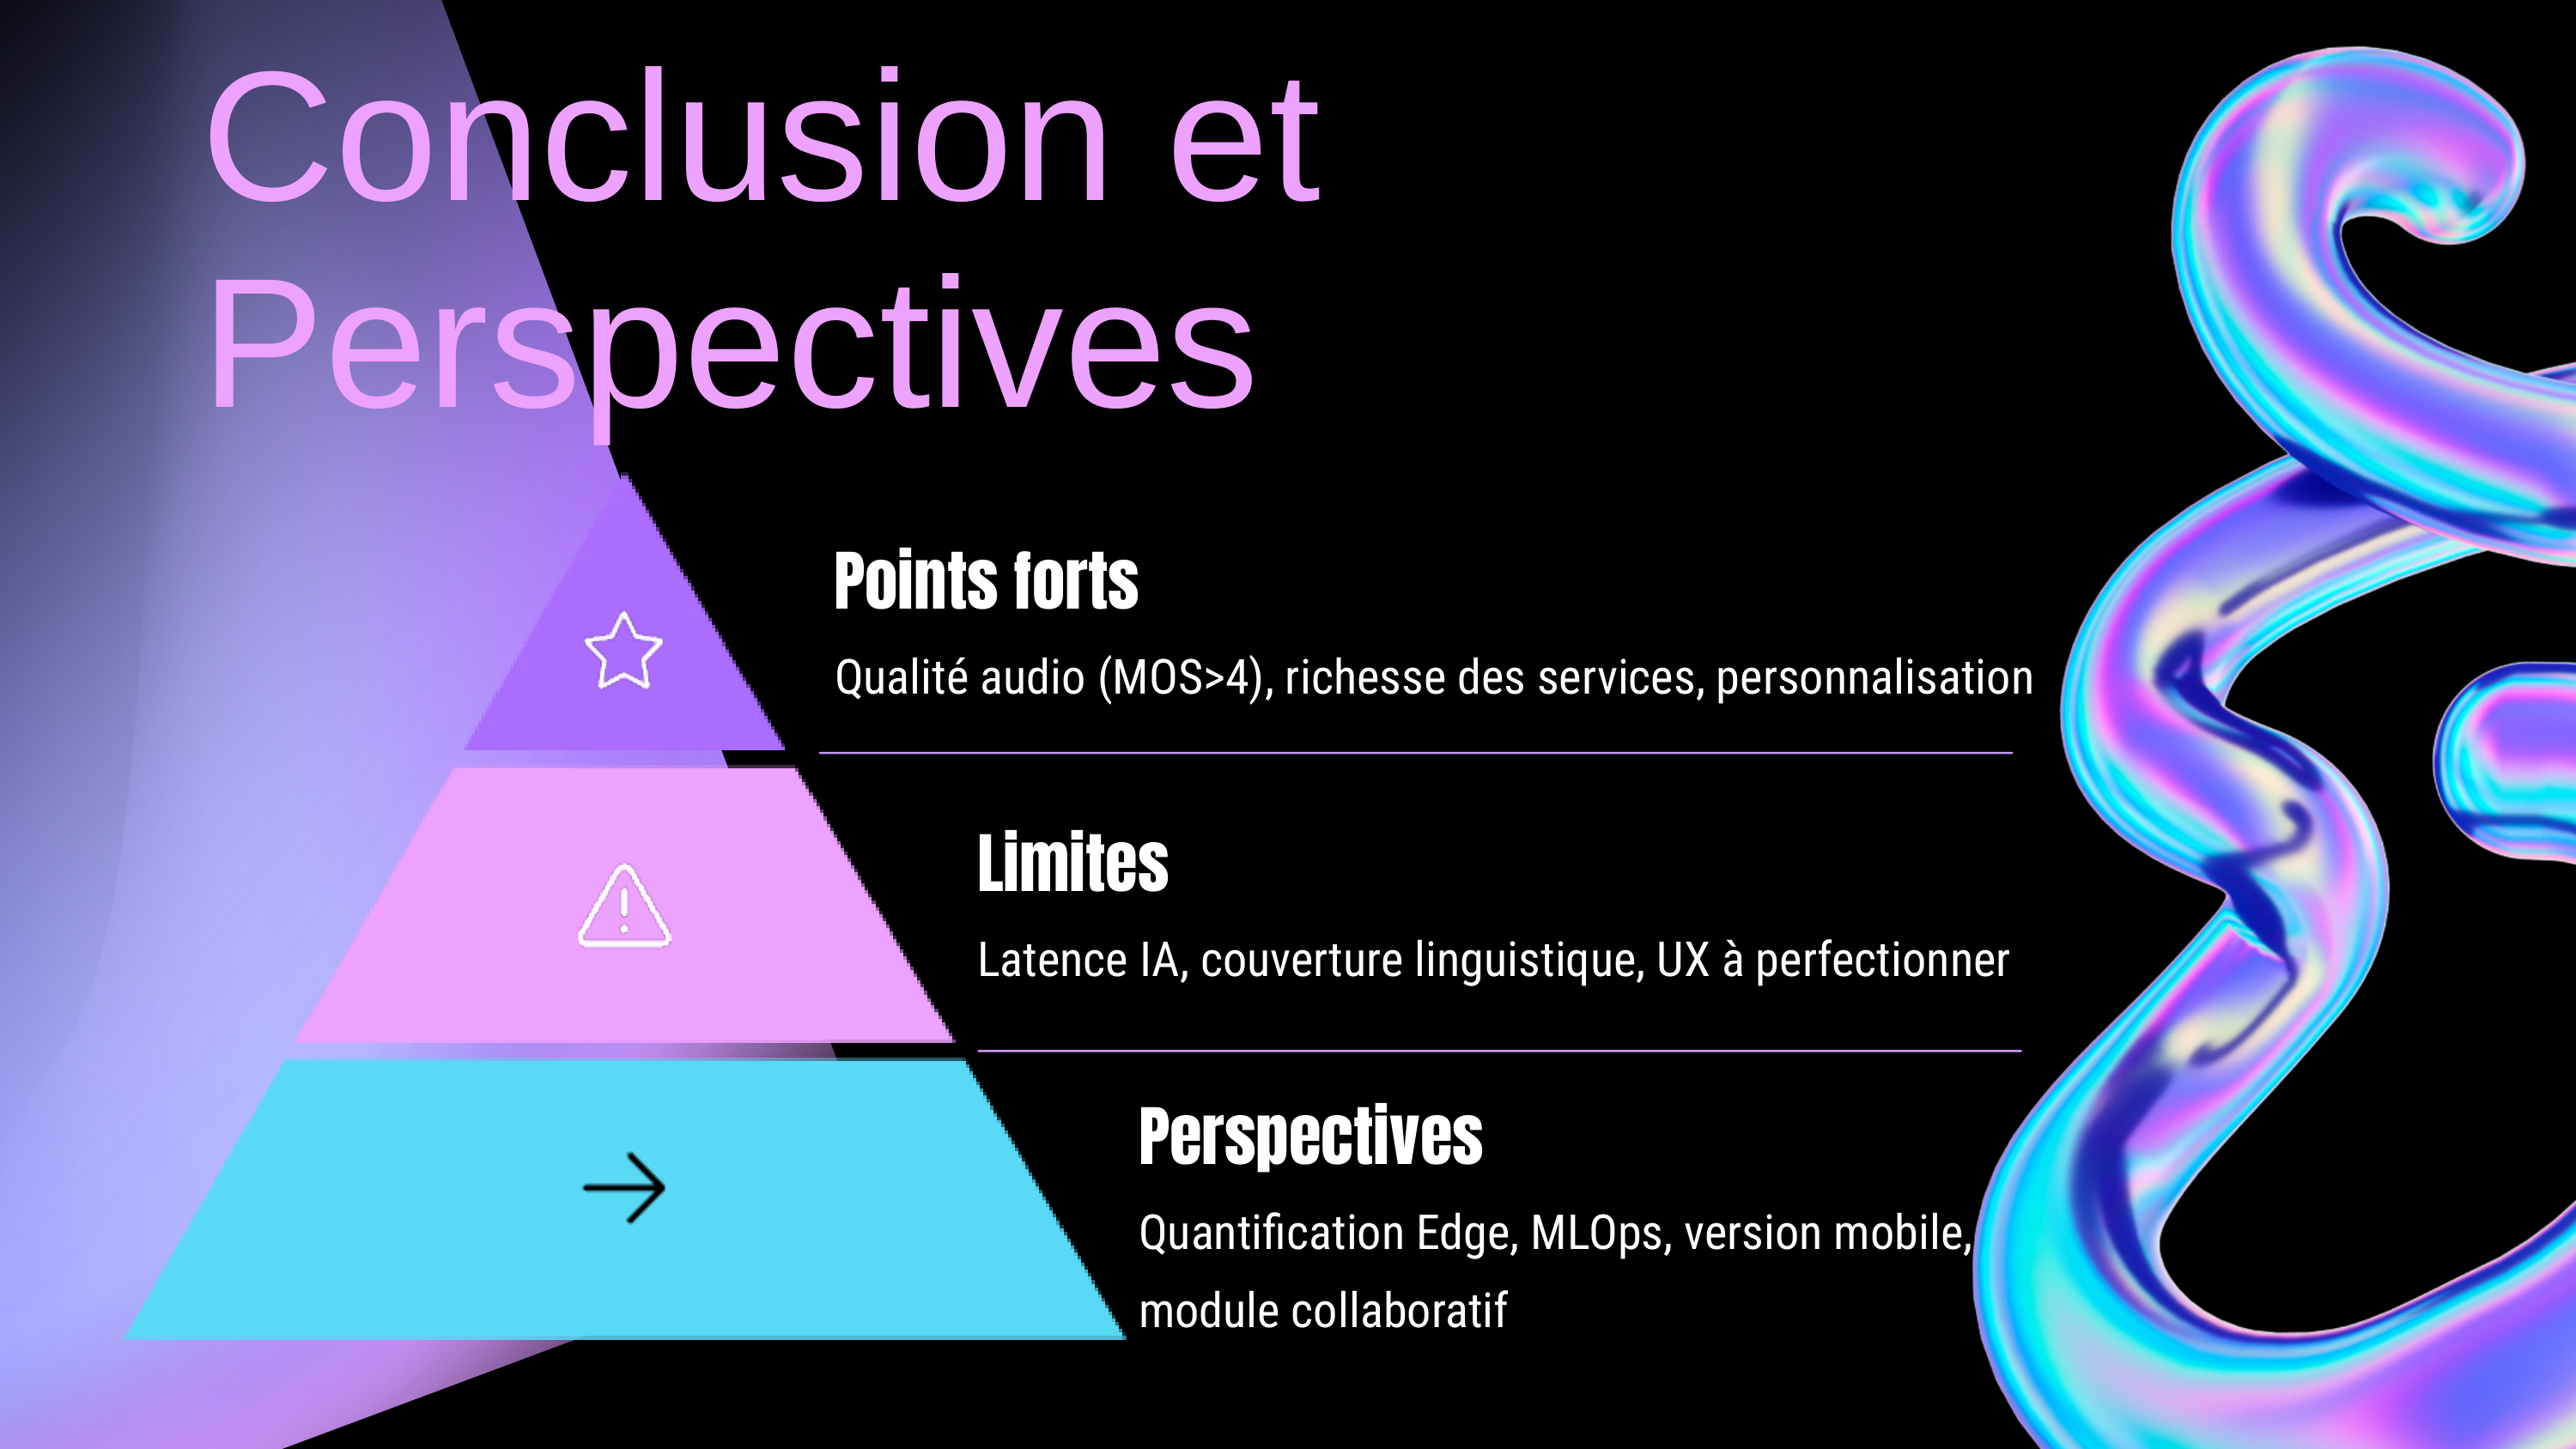

Conclusion et Perspectives

Points forts
Qualité audio (MOS>4), richesse des services, personnalisation

Limites
Latence IA, couverture linguistique, UX à perfectionner

Perspectives
Quantification Edge, MLOps, version mobile, module collaboratif